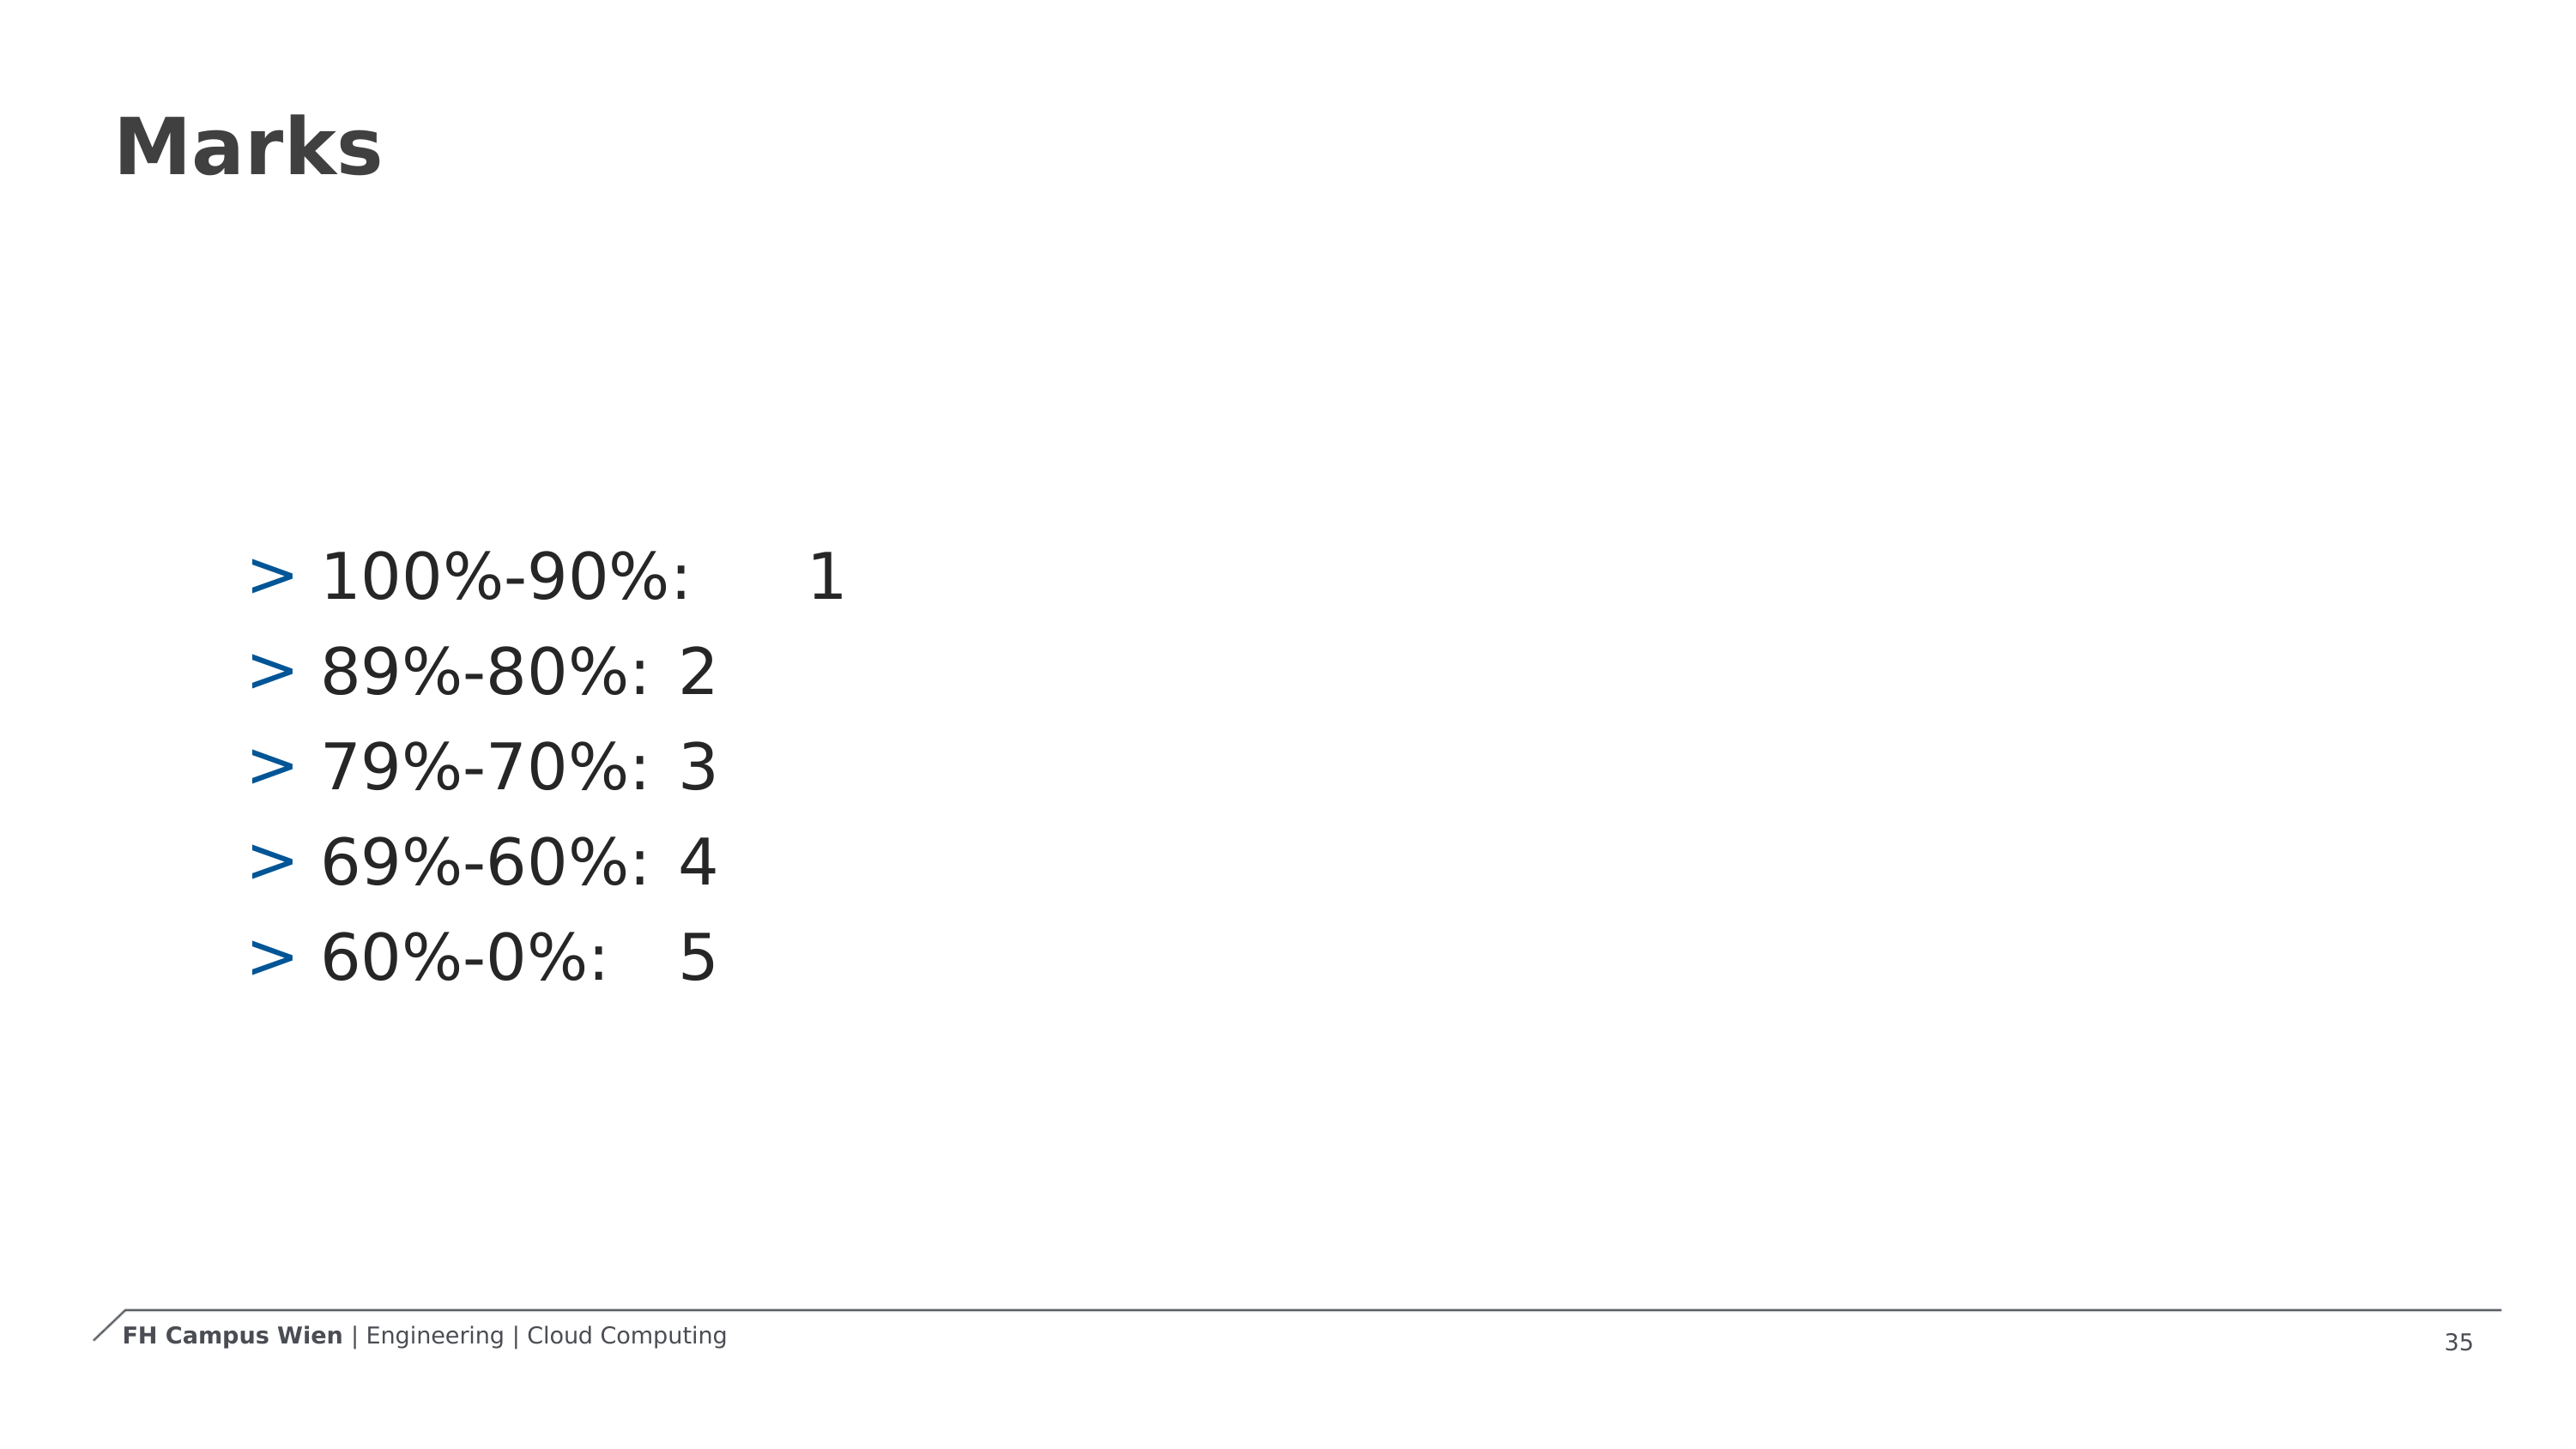

# Marks
 100%-90%:	1
 89%-80%:	2
 79%-70%:	3
 69%-60%:	4
 60%-0%:	5